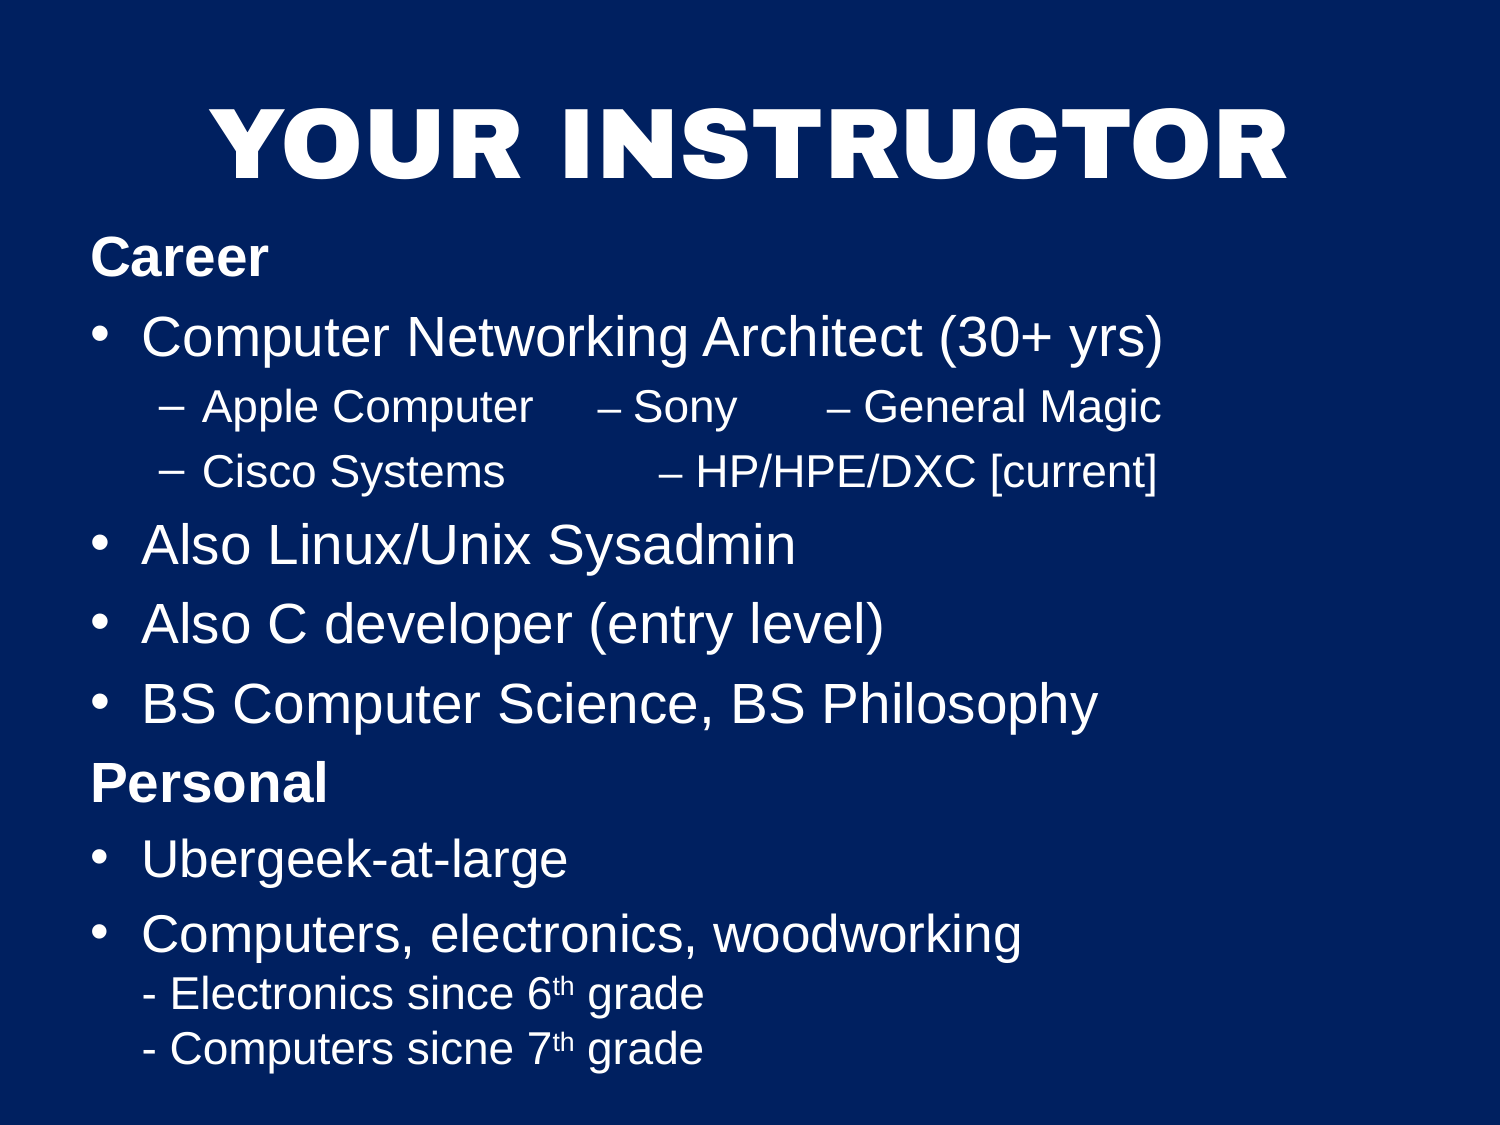

# YOUR INSTRUCTOR
Career
Computer Networking Architect (30+ yrs)
Apple Computer     – Sony       – General Magic
Cisco Systems            – HP/HPE/DXC [current]
Also Linux/Unix Sysadmin
Also C developer (entry level)
BS Computer Science, BS Philosophy
Personal
Ubergeek-at-large
Computers, electronics, woodworking
- Electronics since 6th grade
- Computers sicne 7th grade